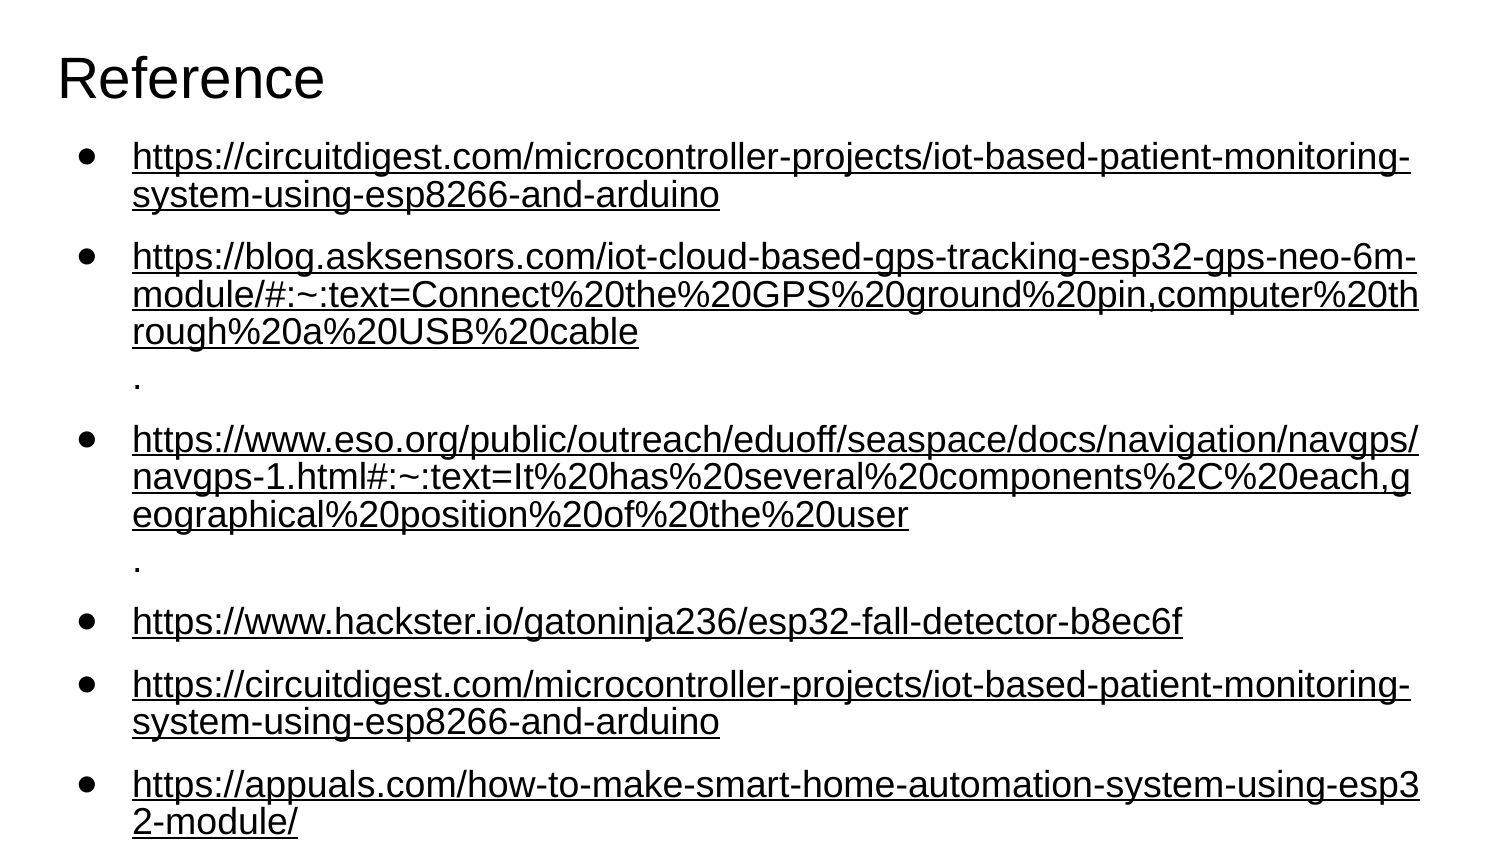

# Reference

https://circuitdigest.com/microcontroller-projects/iot-based-patient-monitoring-system-using-esp8266-and-arduino

https://blog.asksensors.com/iot-cloud-based-gps-tracking-esp32-gps-neo-6m-module/#:~:text=Connect%20the%20GPS%20ground%20pin,computer%20through%20a%20USB%20cable.

https://www.eso.org/public/outreach/eduoff/seaspace/docs/navigation/navgps/navgps-1.html#:~:text=It%20has%20several%20components%2C%20each,geographical%20position%20of%20the%20user.

https://www.hackster.io/gatoninja236/esp32-fall-detector-b8ec6f

https://circuitdigest.com/microcontroller-projects/iot-based-patient-monitoring-system-using-esp8266-and-arduino

https://appuals.com/how-to-make-smart-home-automation-system-using-esp32-module/